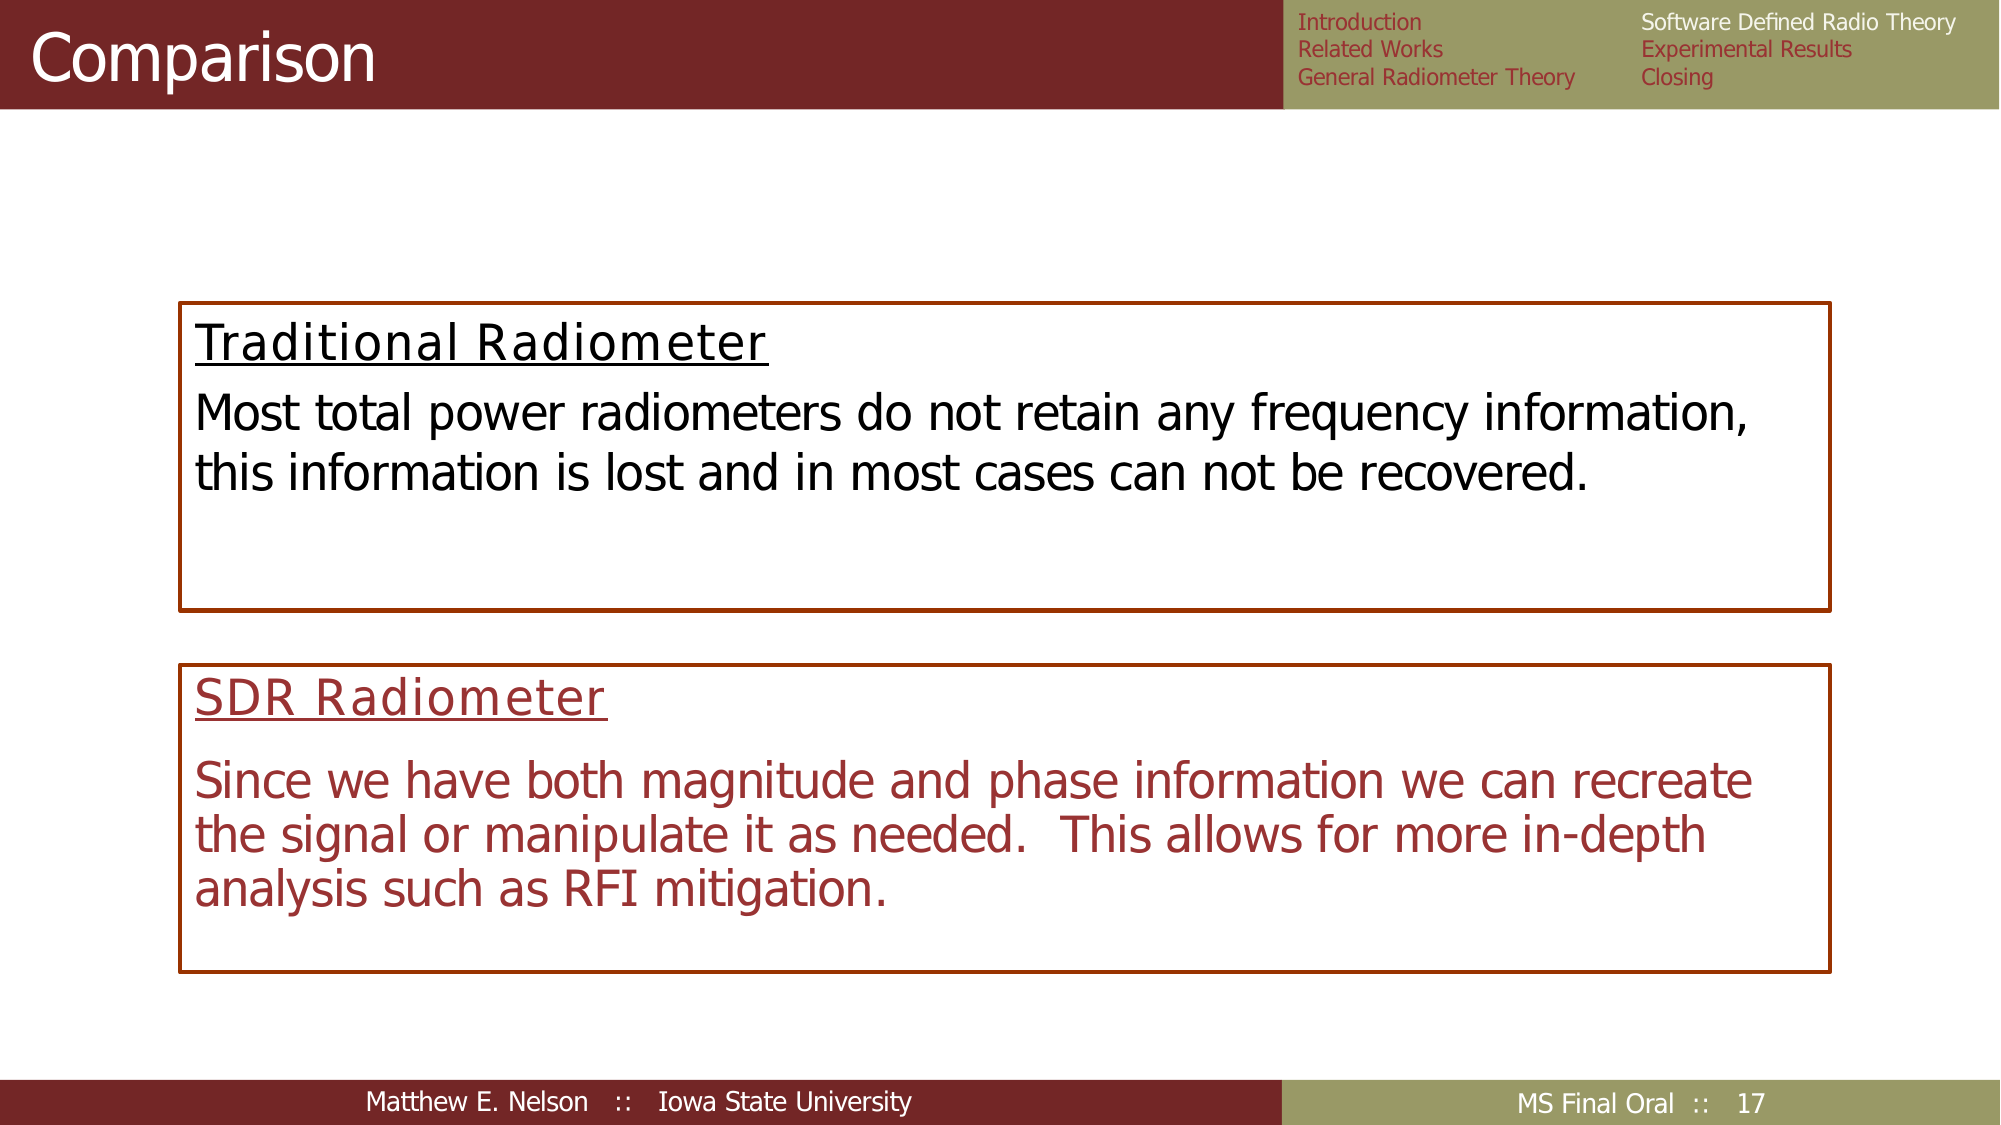

# Comparison
Introduction
Related Works
General Radiometer Theory
Software Defined Radio Theory
Experimental Results
Closing
Traditional Radiometer
Most total power radiometers do not retain any frequency information, this information is lost and in most cases can not be recovered.
SDR Radiometer
Since we have both magnitude and phase information we can recreate the signal or manipulate it as needed.  This allows for more in-depth analysis such as RFI mitigation.